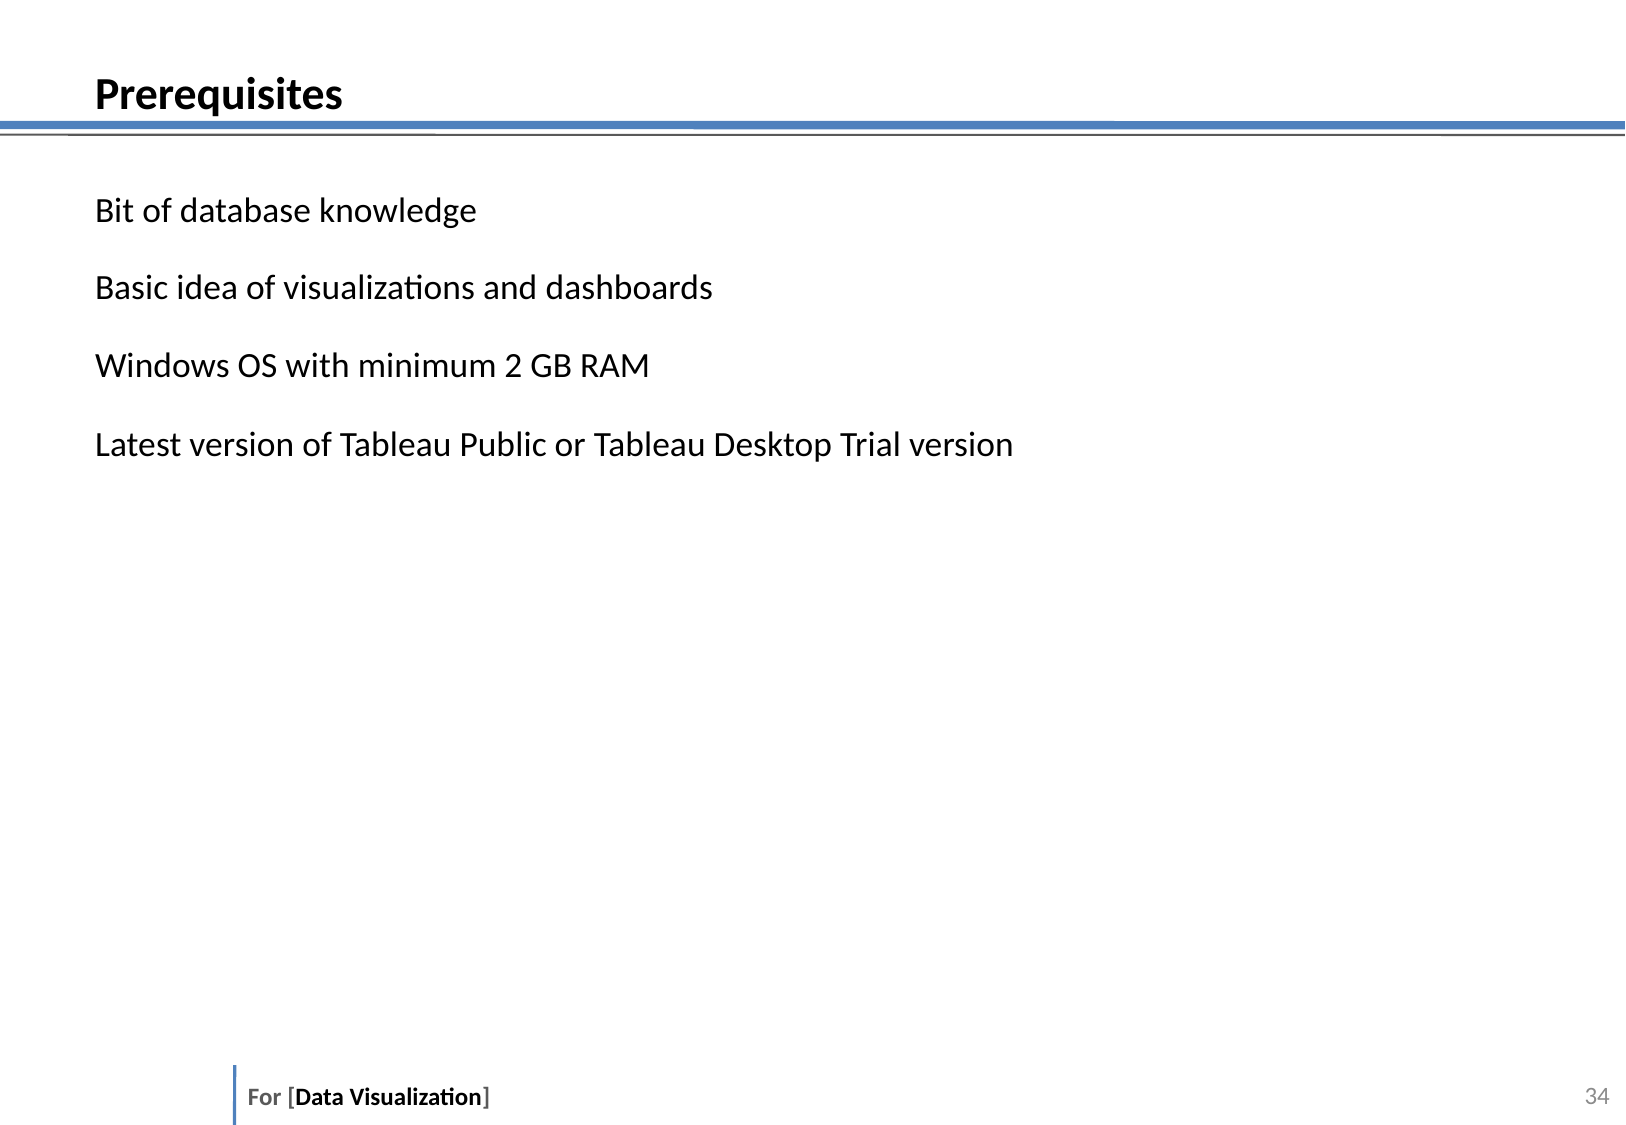

# Prerequisites
Bit of database knowledge
Basic idea of visualizations and dashboards
Windows OS with minimum 2 GB RAM
Latest version of Tableau Public or Tableau Desktop Trial version
34